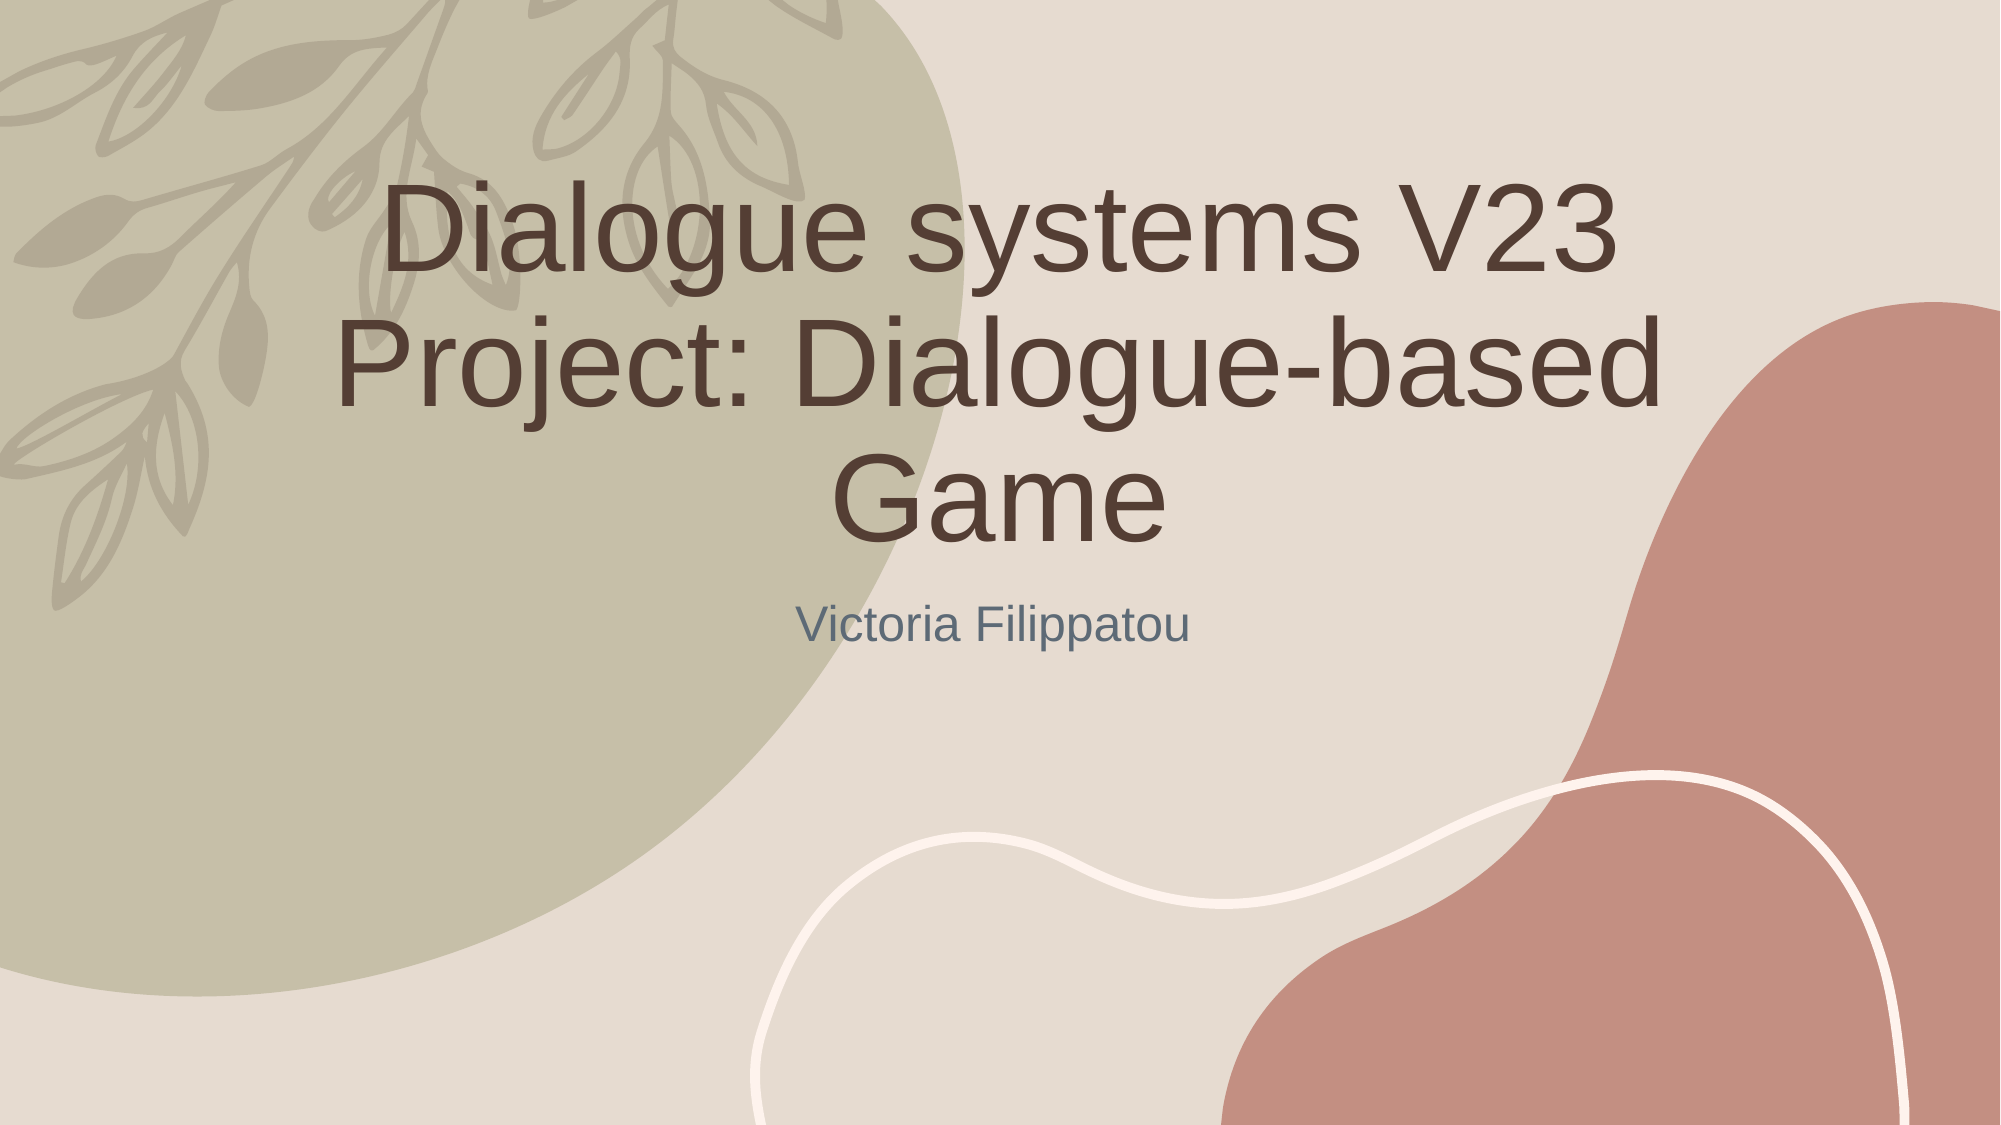

# Dialogue systems V23 Project: Dialogue-based Game
Victoria Filippatou